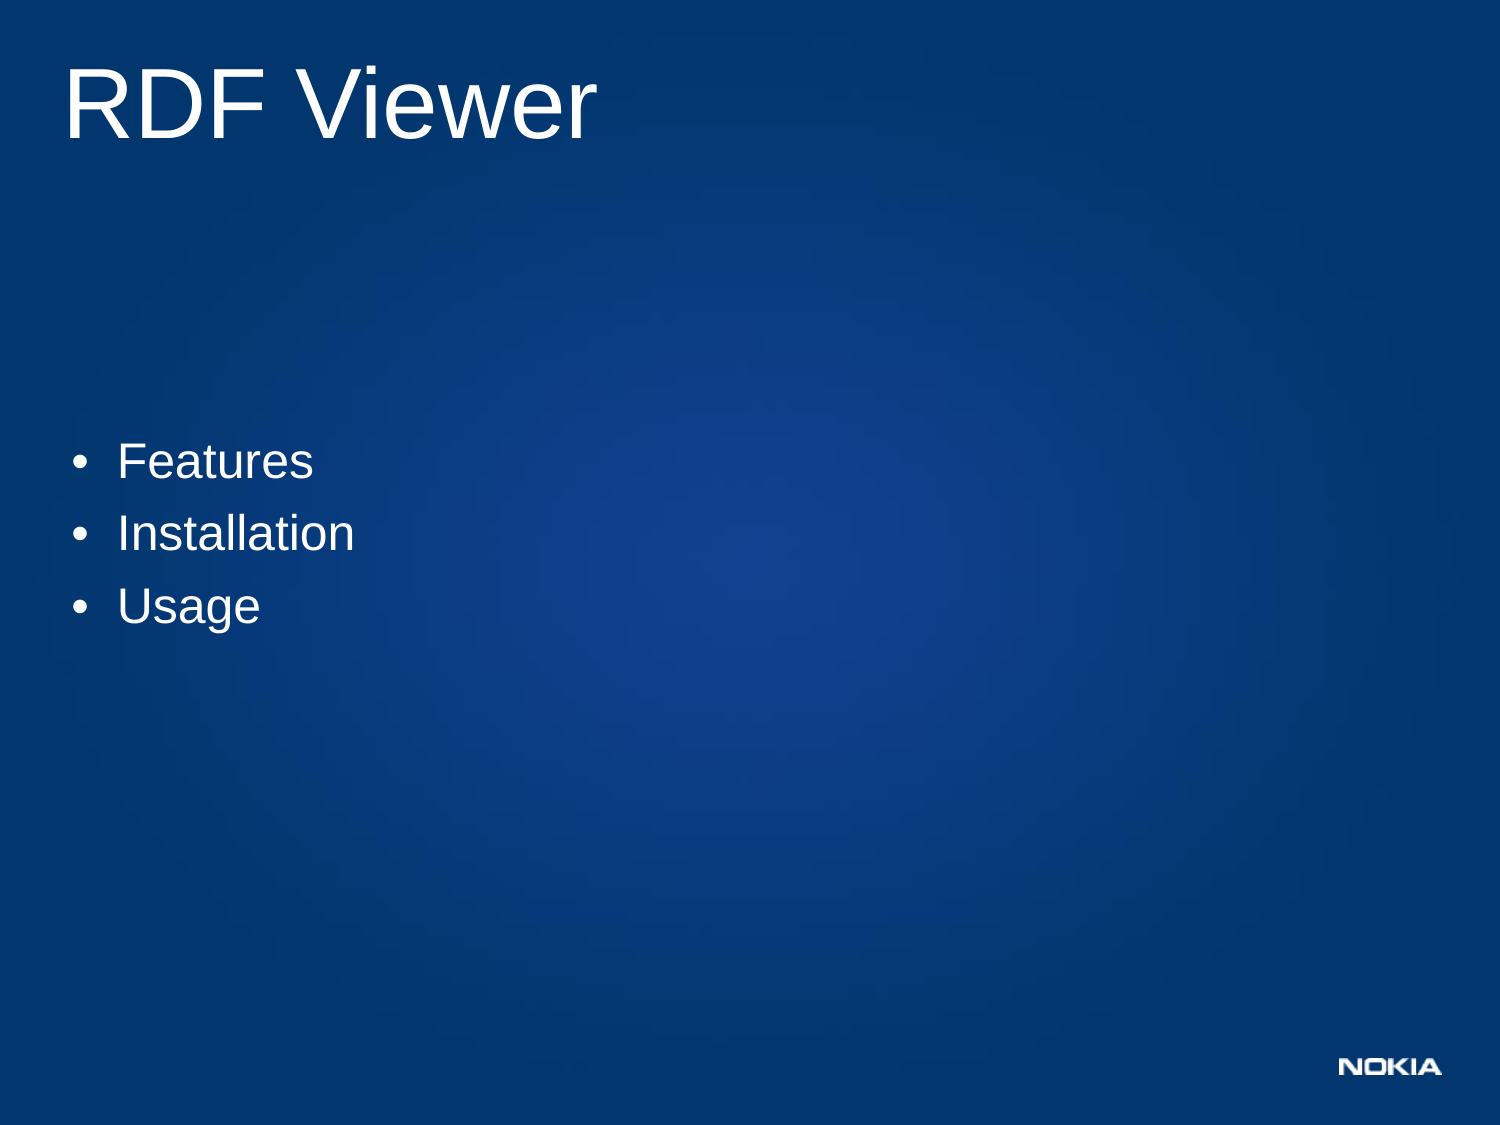

# RDF Viewer
•  Features
•  Installation
•  Usage